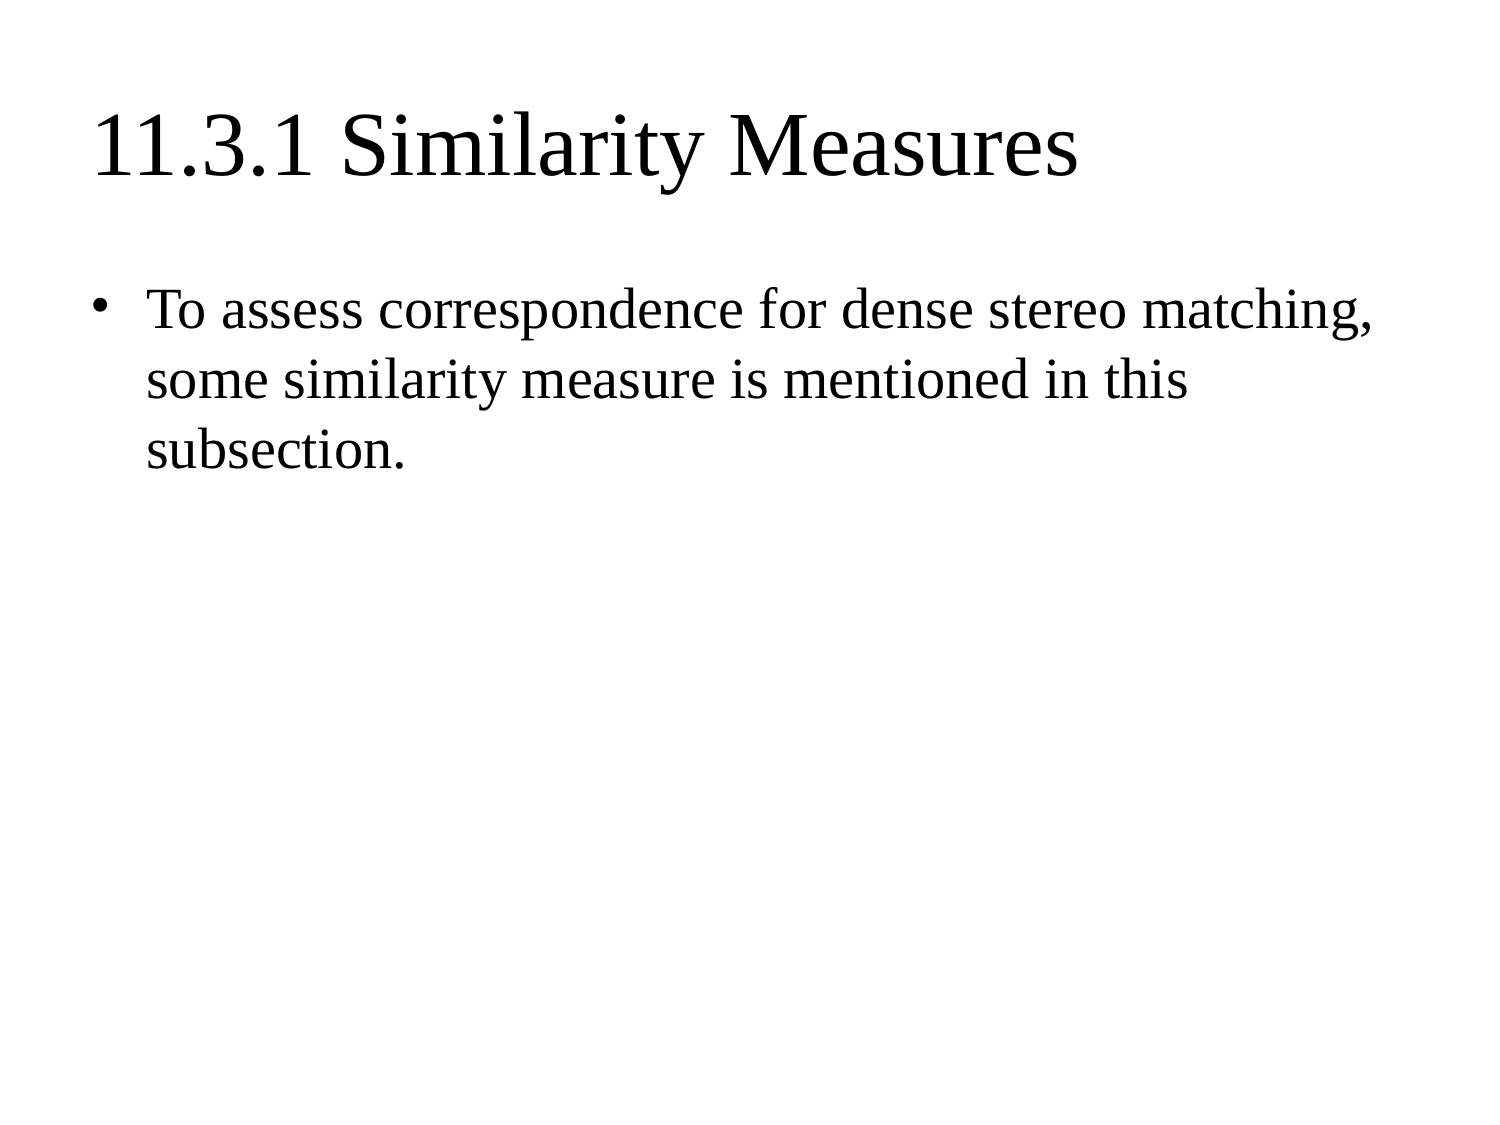

# 11.3.1 Similarity Measures
To assess correspondence for dense stereo matching, some similarity measure is mentioned in this subsection.